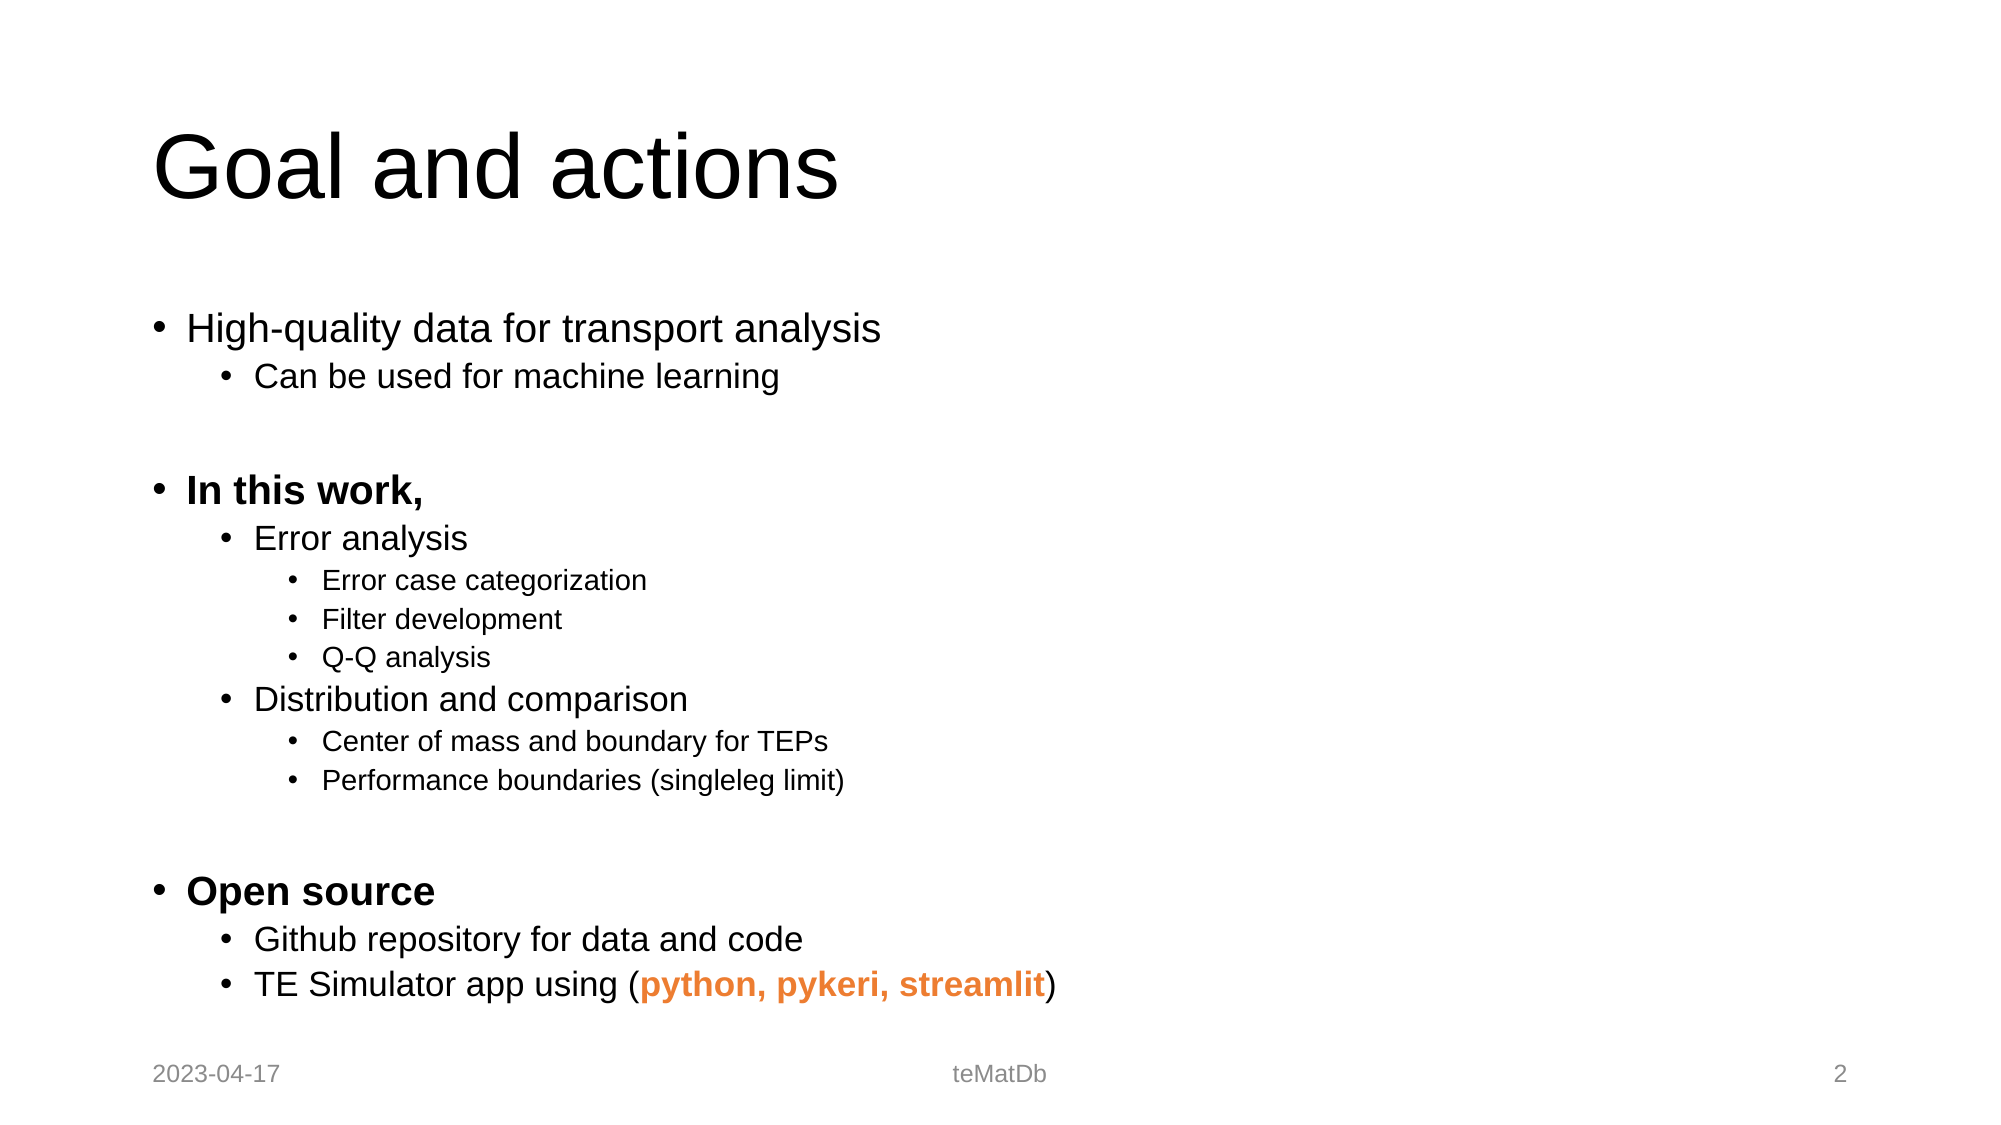

# Goal and actions
High-quality data for transport analysis
Can be used for machine learning

In this work,
Error analysis
Error case categorization
Filter development
Q-Q analysis
Distribution and comparison
Center of mass and boundary for TEPs
Performance boundaries (singleleg limit)

Open source
Github repository for data and code
TE Simulator app using (python, pykeri, streamlit)
2023-04-17
teMatDb
2